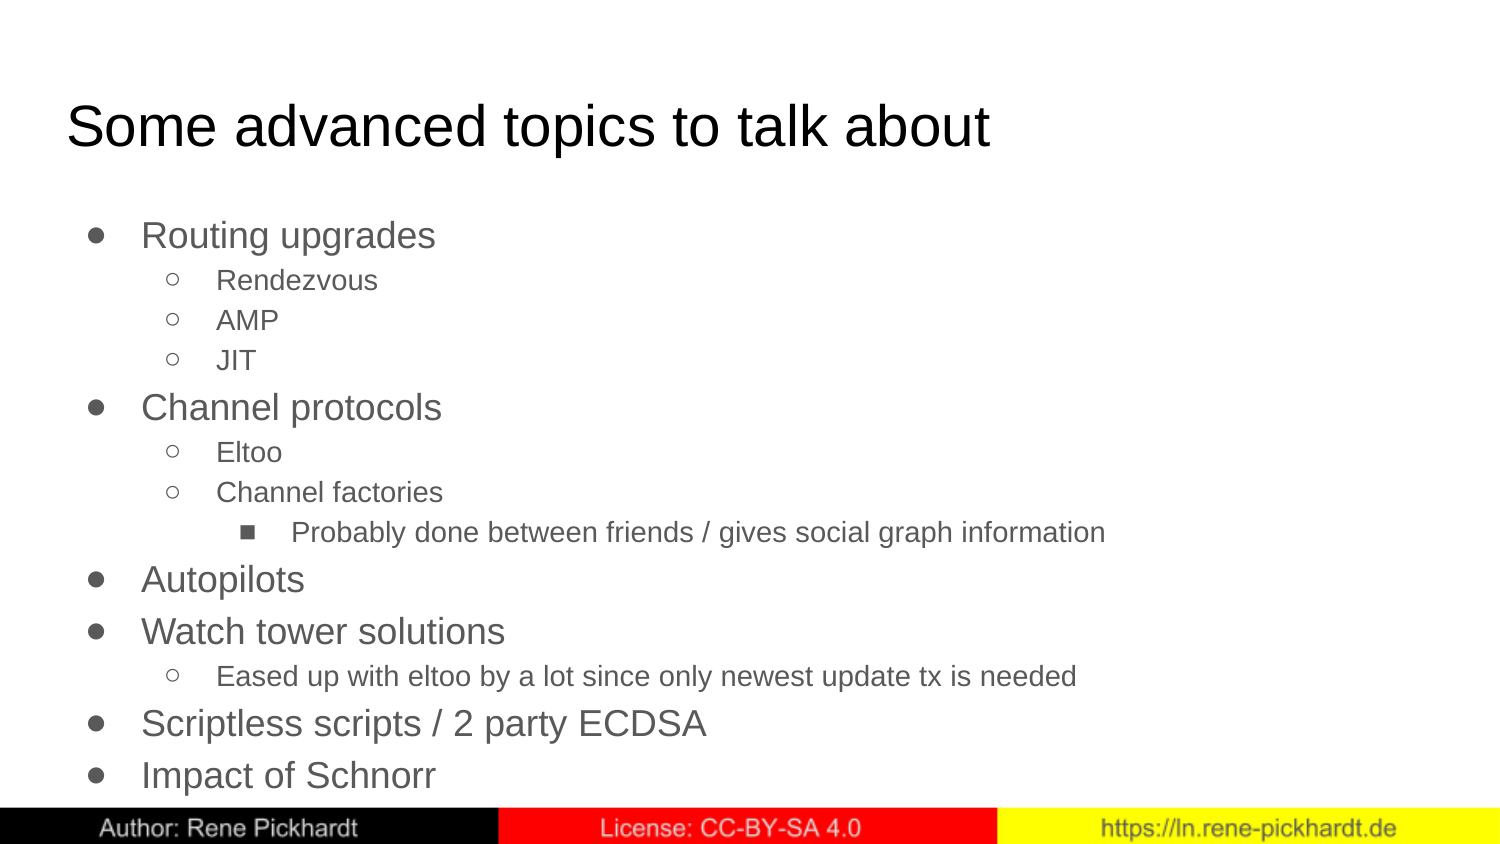

# Some advanced topics to talk about
Routing upgrades
Rendezvous
AMP
JIT
Channel protocols
Eltoo
Channel factories
Probably done between friends / gives social graph information
Autopilots
Watch tower solutions
Eased up with eltoo by a lot since only newest update tx is needed
Scriptless scripts / 2 party ECDSA
Impact of Schnorr